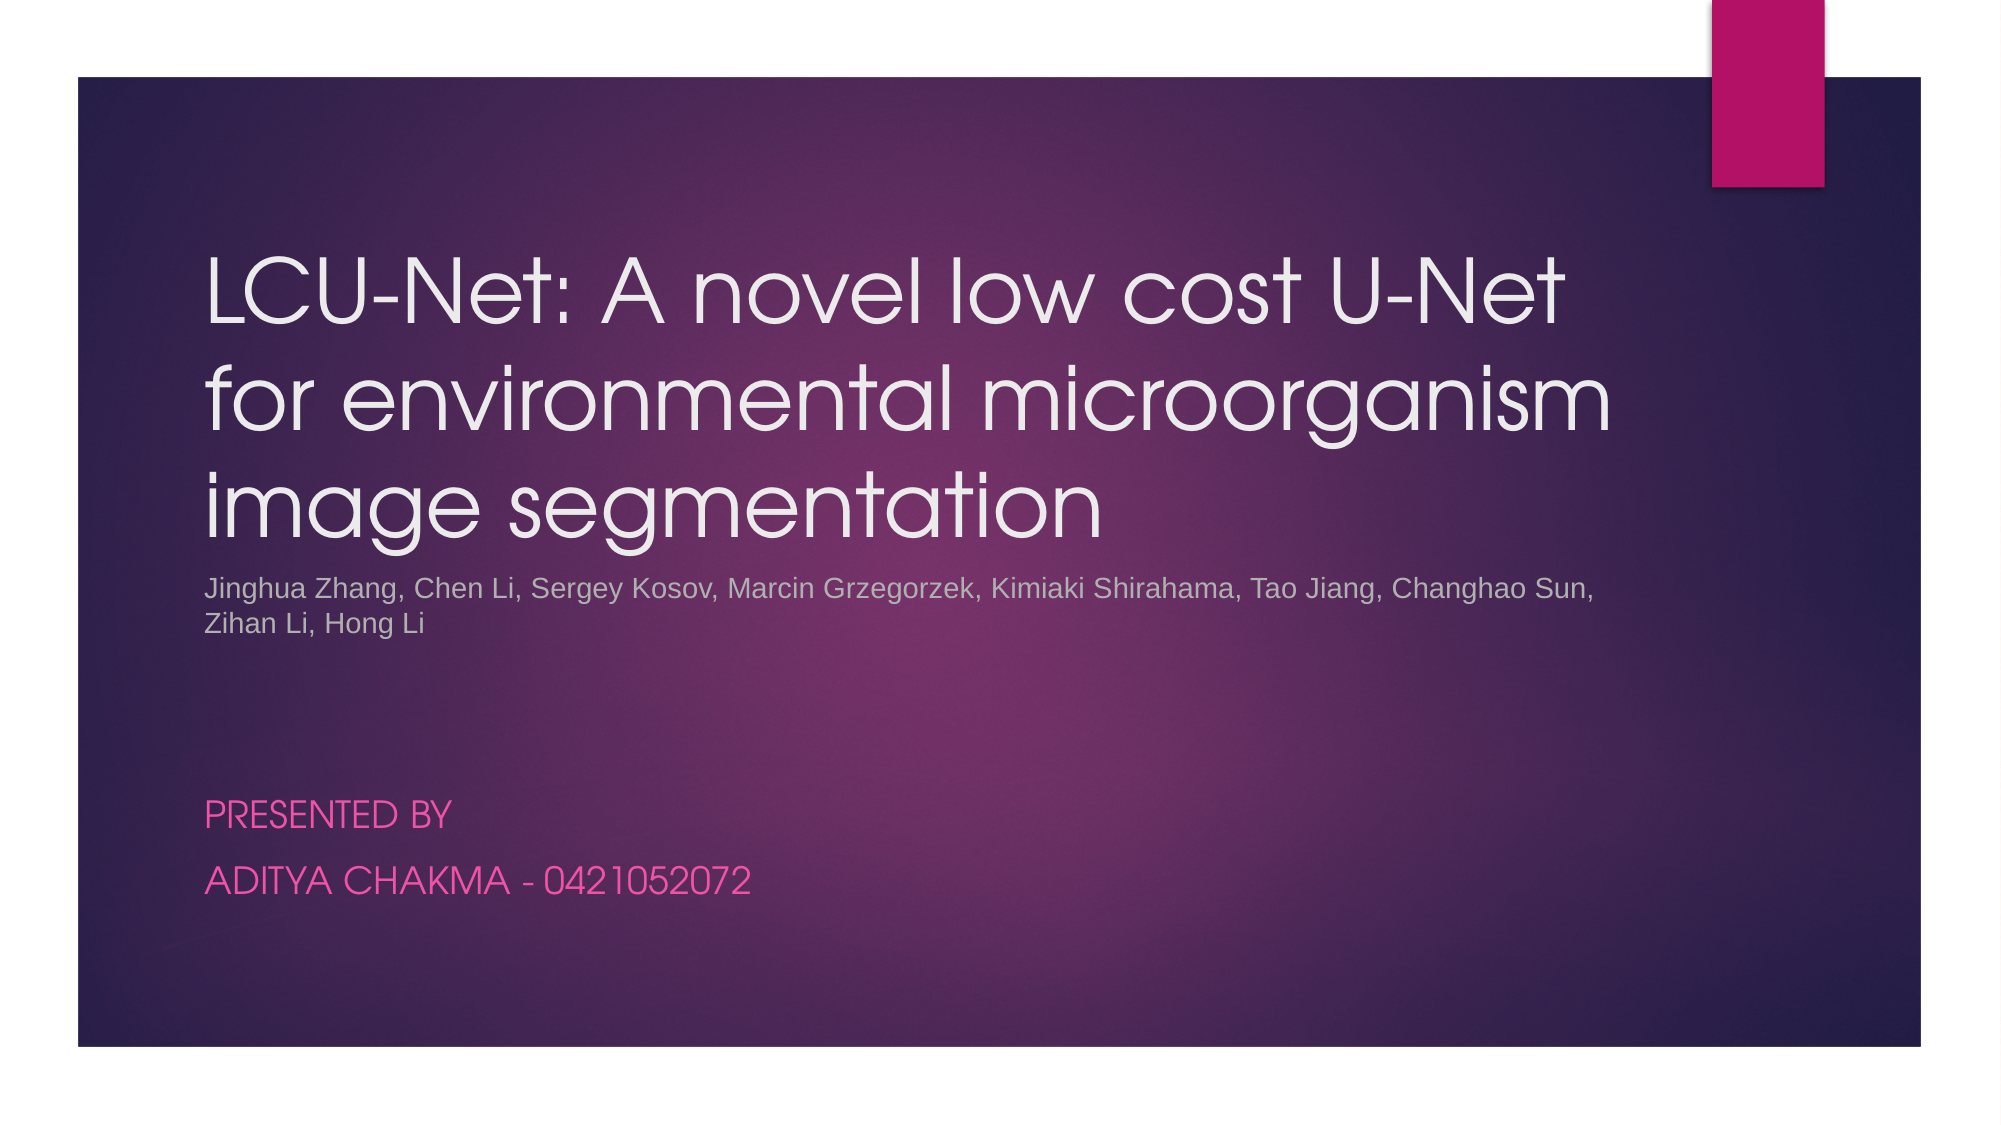

# LCU-Net: A novel low cost U-Net for environmental microorganism image segmentation
Jinghua Zhang, Chen Li, Sergey Kosov, Marcin Grzegorzek, Kimiaki Shirahama, Tao Jiang, Changhao Sun, Zihan Li, Hong Li
Presented By
Aditya Chakma - 0421052072